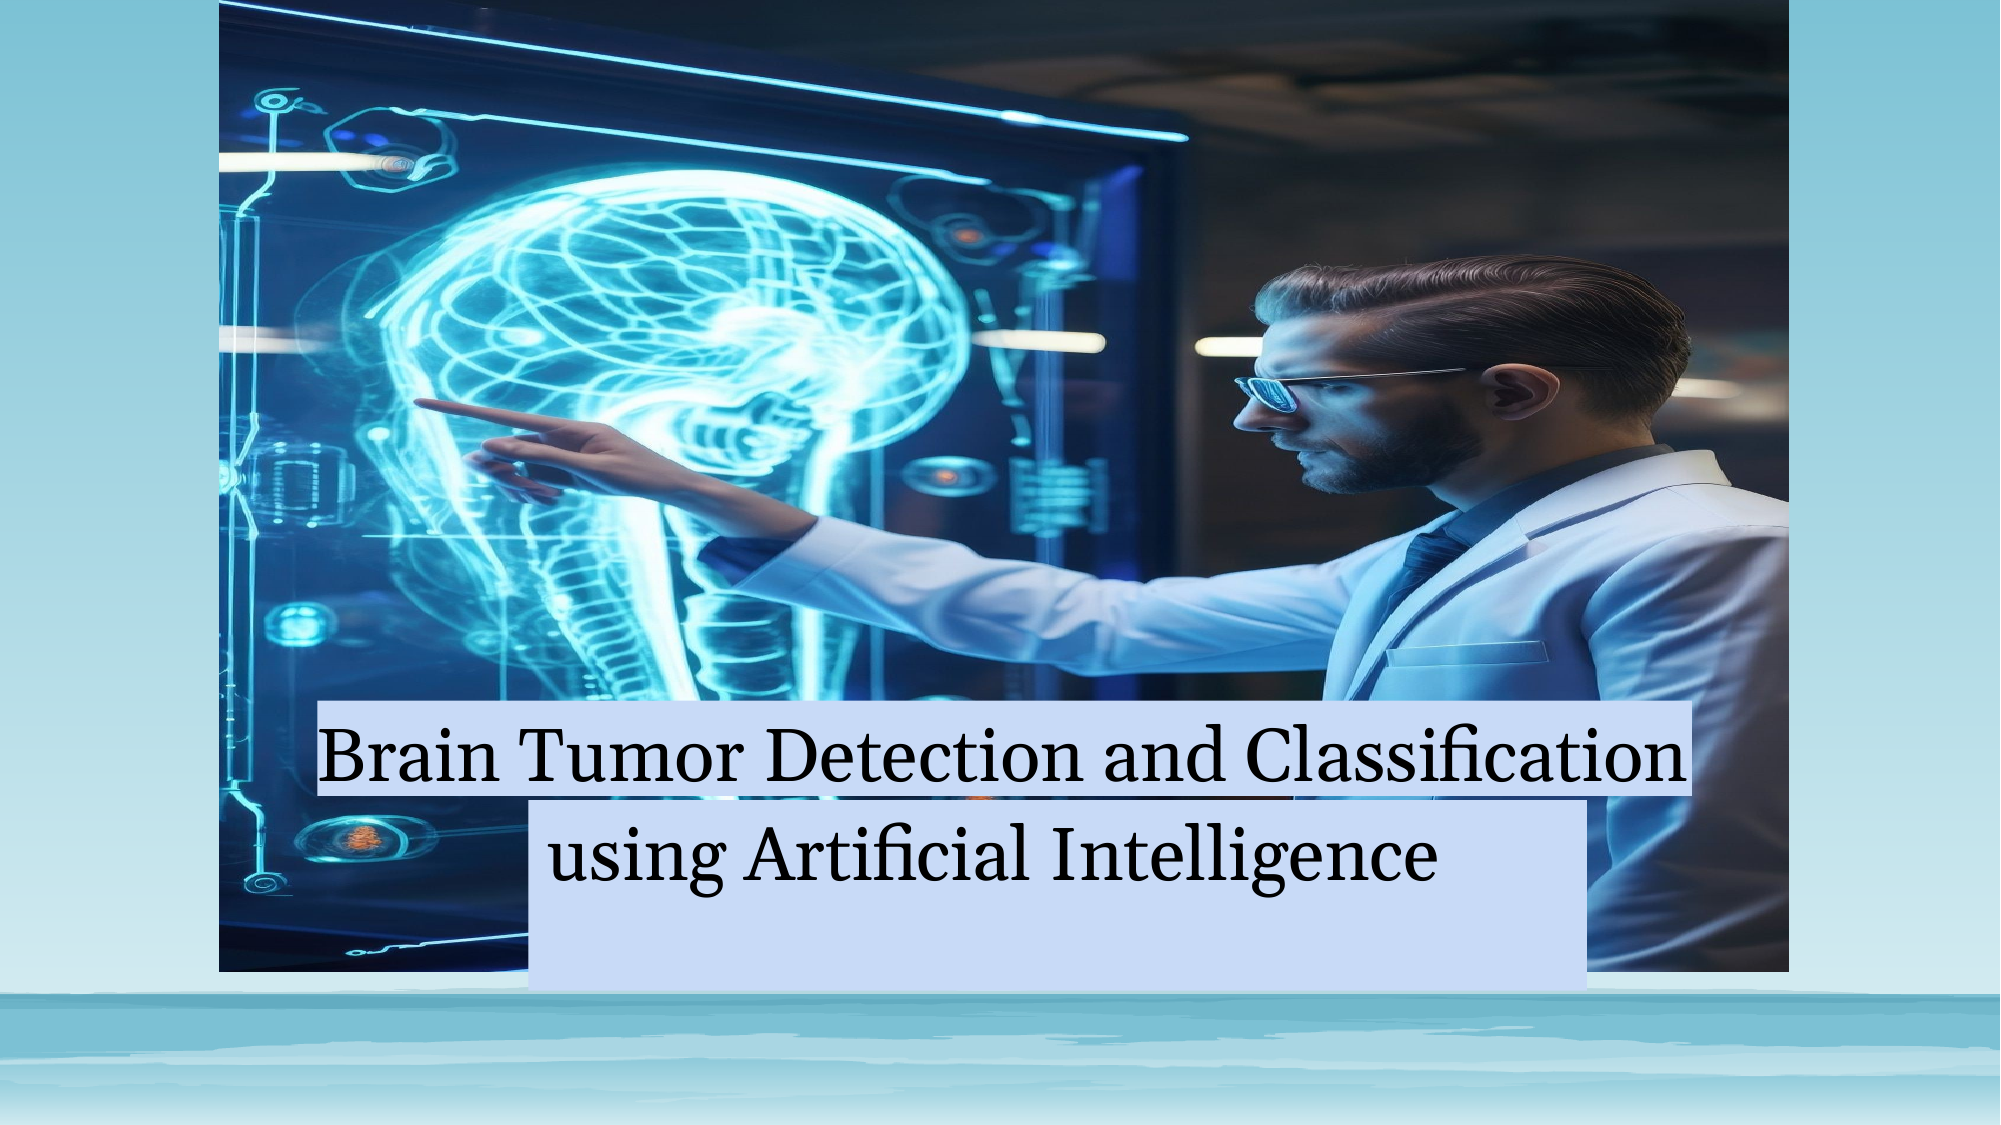

Brain Tumor Detection and Classification
using Artificial Intelligence